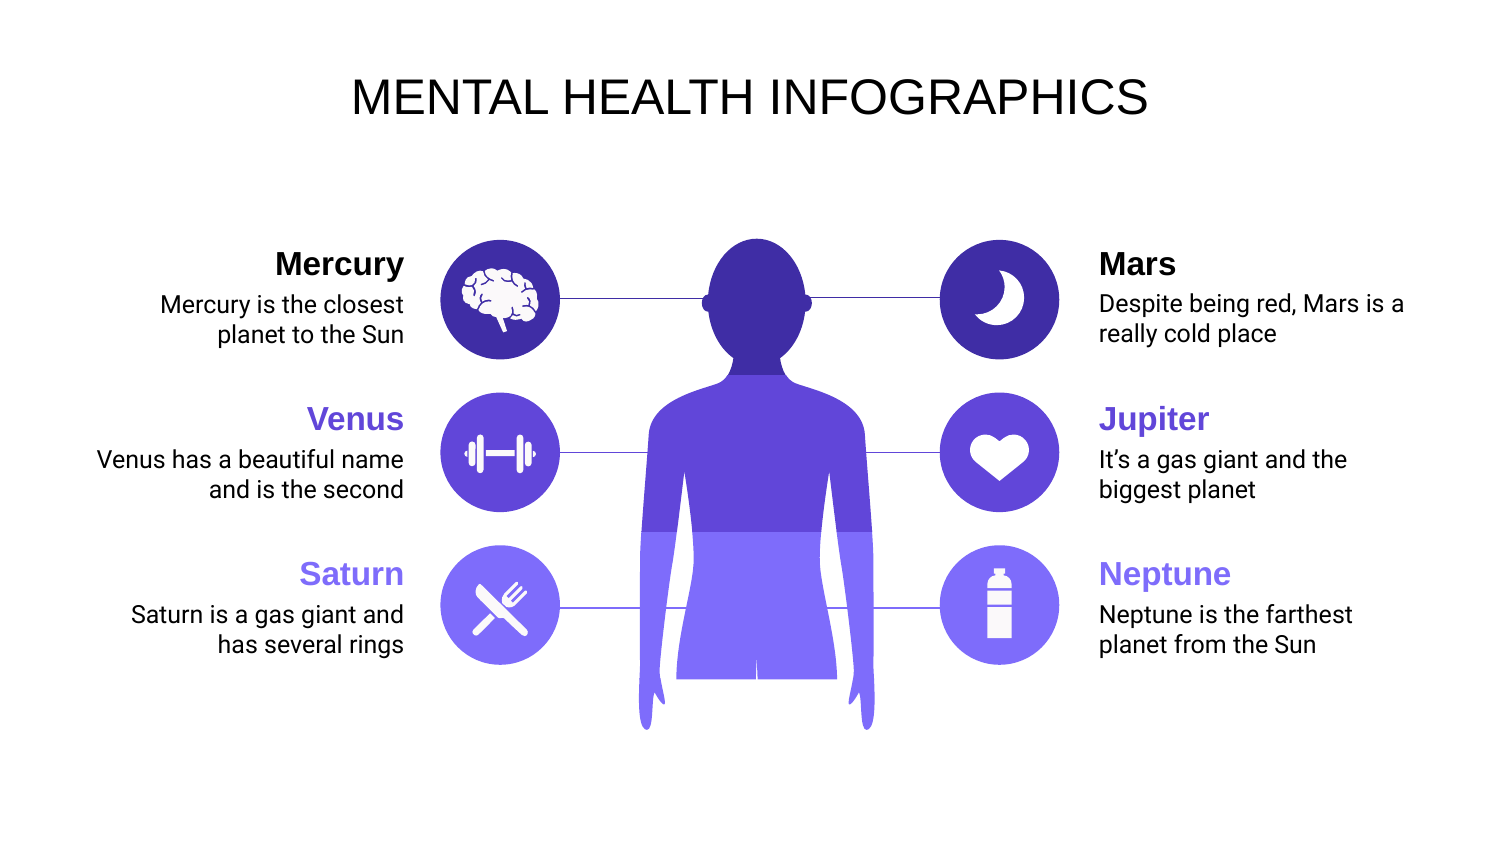

# MENTAL HEALTH INFOGRAPHICS

Mars
Mercury

Despite being red, Mars is a really cold place
Mercury is the closest planet to the Sun

Jupiter
Venus

It’s a gas giant and the biggest planet
Venus has a beautiful name and is the second

Saturn
Neptune

Saturn is a gas giant and has several rings
Neptune is the farthest planet from the Sun